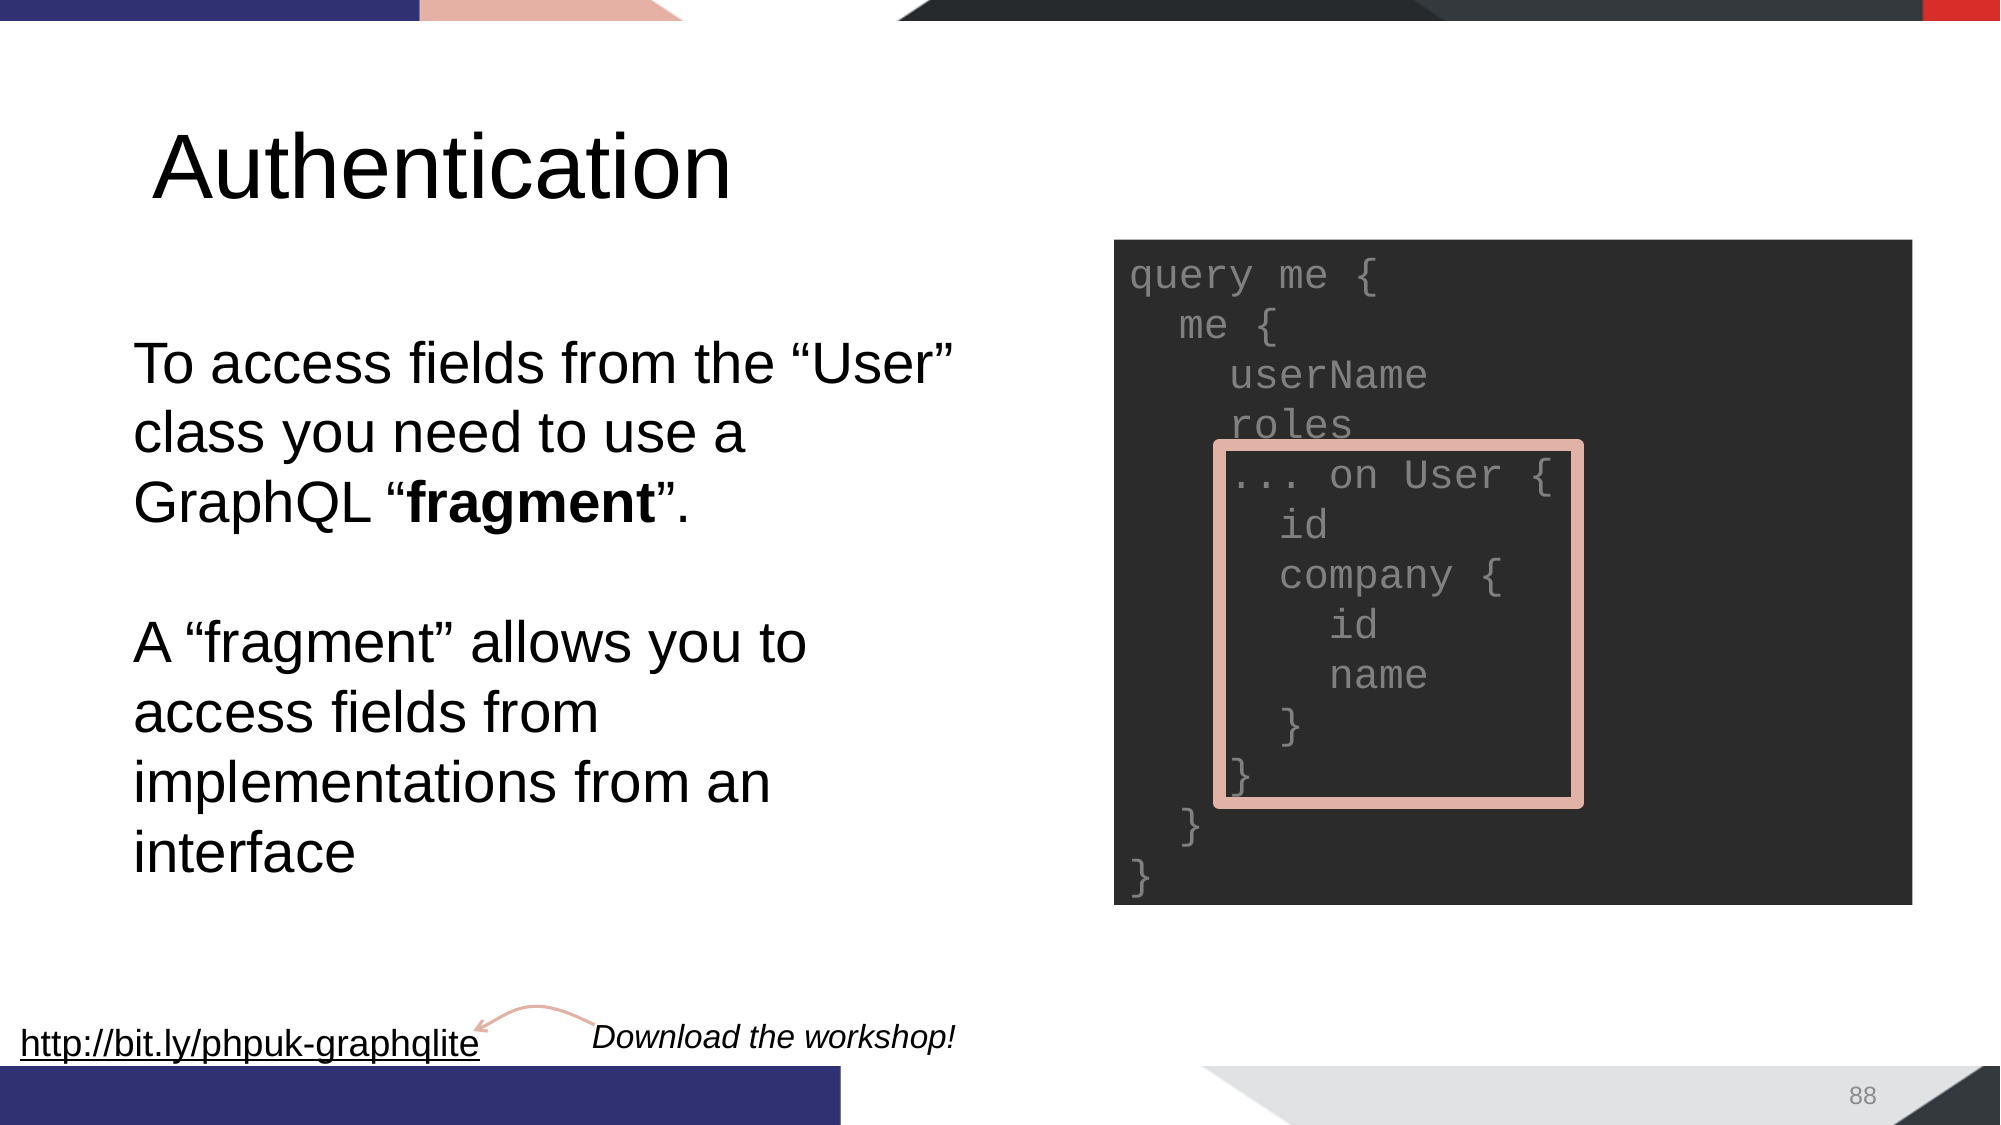

# Authentication
query me {
  me {
    userName
    roles
    ... on User {
      id
      company {
        id
        name
      }
    }
  }
}
To access fields from the “User” class you need to use a GraphQL “fragment”.
A “fragment” allows you to access fields from implementations from an interface

88